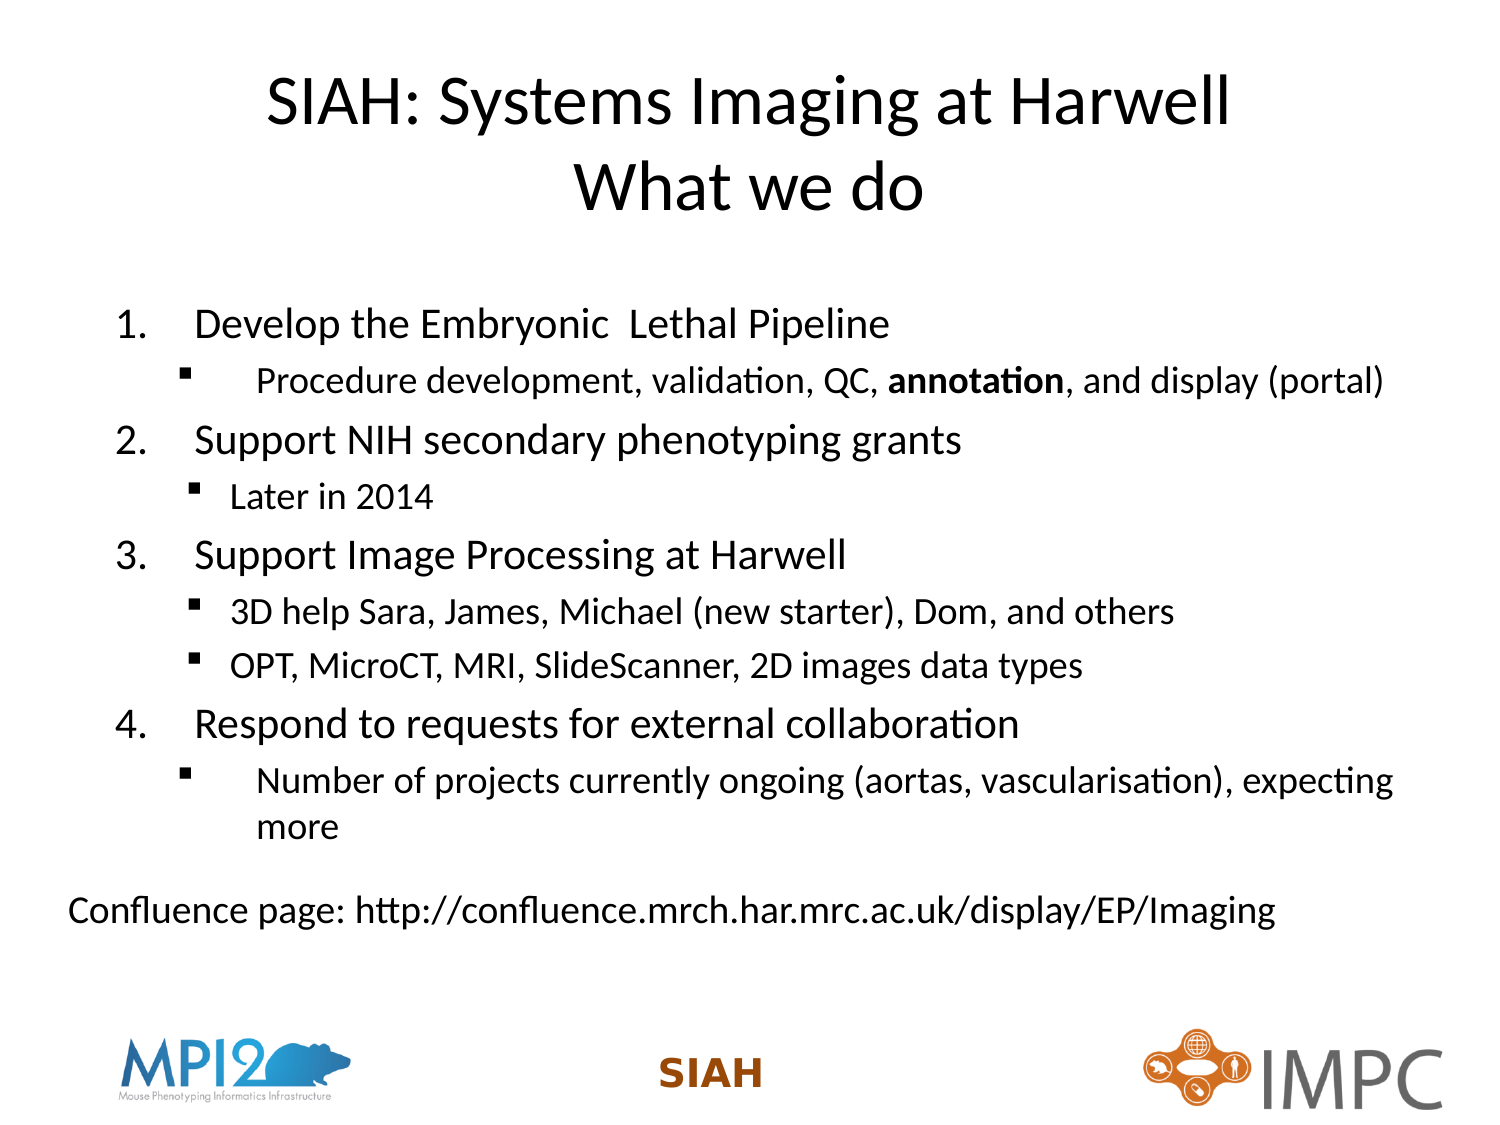

# SIAH: Systems Imaging at Harwell What we do
Develop the Embryonic  Lethal Pipeline
Procedure development, validation, QC, annotation, and display (portal)
Support NIH secondary phenotyping grants
Later in 2014
Support Image Processing at Harwell
3D help Sara, James, Michael (new starter), Dom, and others
OPT, MicroCT, MRI, SlideScanner, 2D images data types
Respond to requests for external collaboration
Number of projects currently ongoing (aortas, vascularisation), expecting more
Confluence page: http://confluence.mrch.har.mrc.ac.uk/display/EP/Imaging